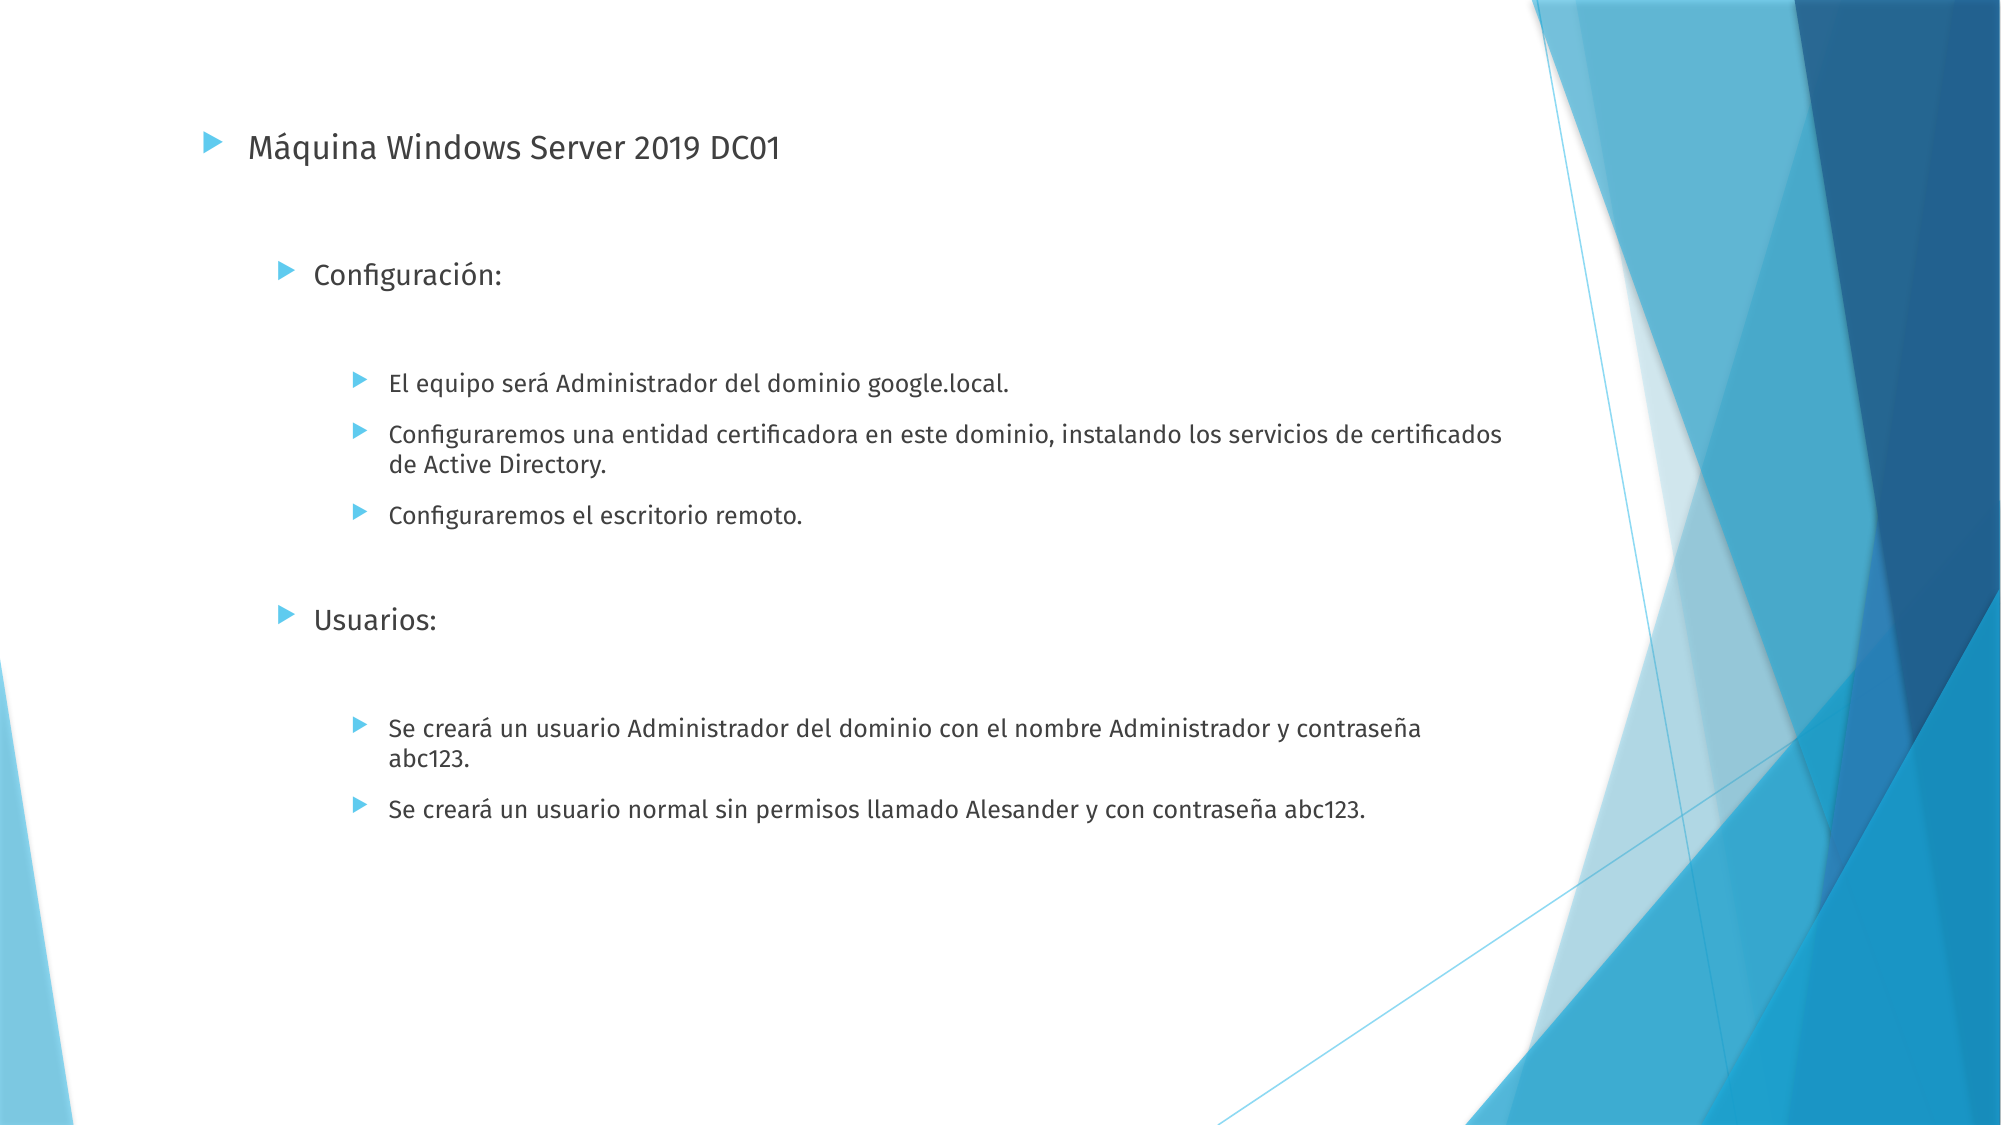

Máquina Windows Server 2019 DC01

Configuración:

El equipo será Administrador del dominio google.local.
Configuraremos una entidad certificadora en este dominio, instalando los servicios de certificados de Active Directory.
Configuraremos el escritorio remoto.

Usuarios:

Se creará un usuario Administrador del dominio con el nombre Administrador y contraseña abc123.
Se creará un usuario normal sin permisos llamado Alesander y con contraseña abc123.